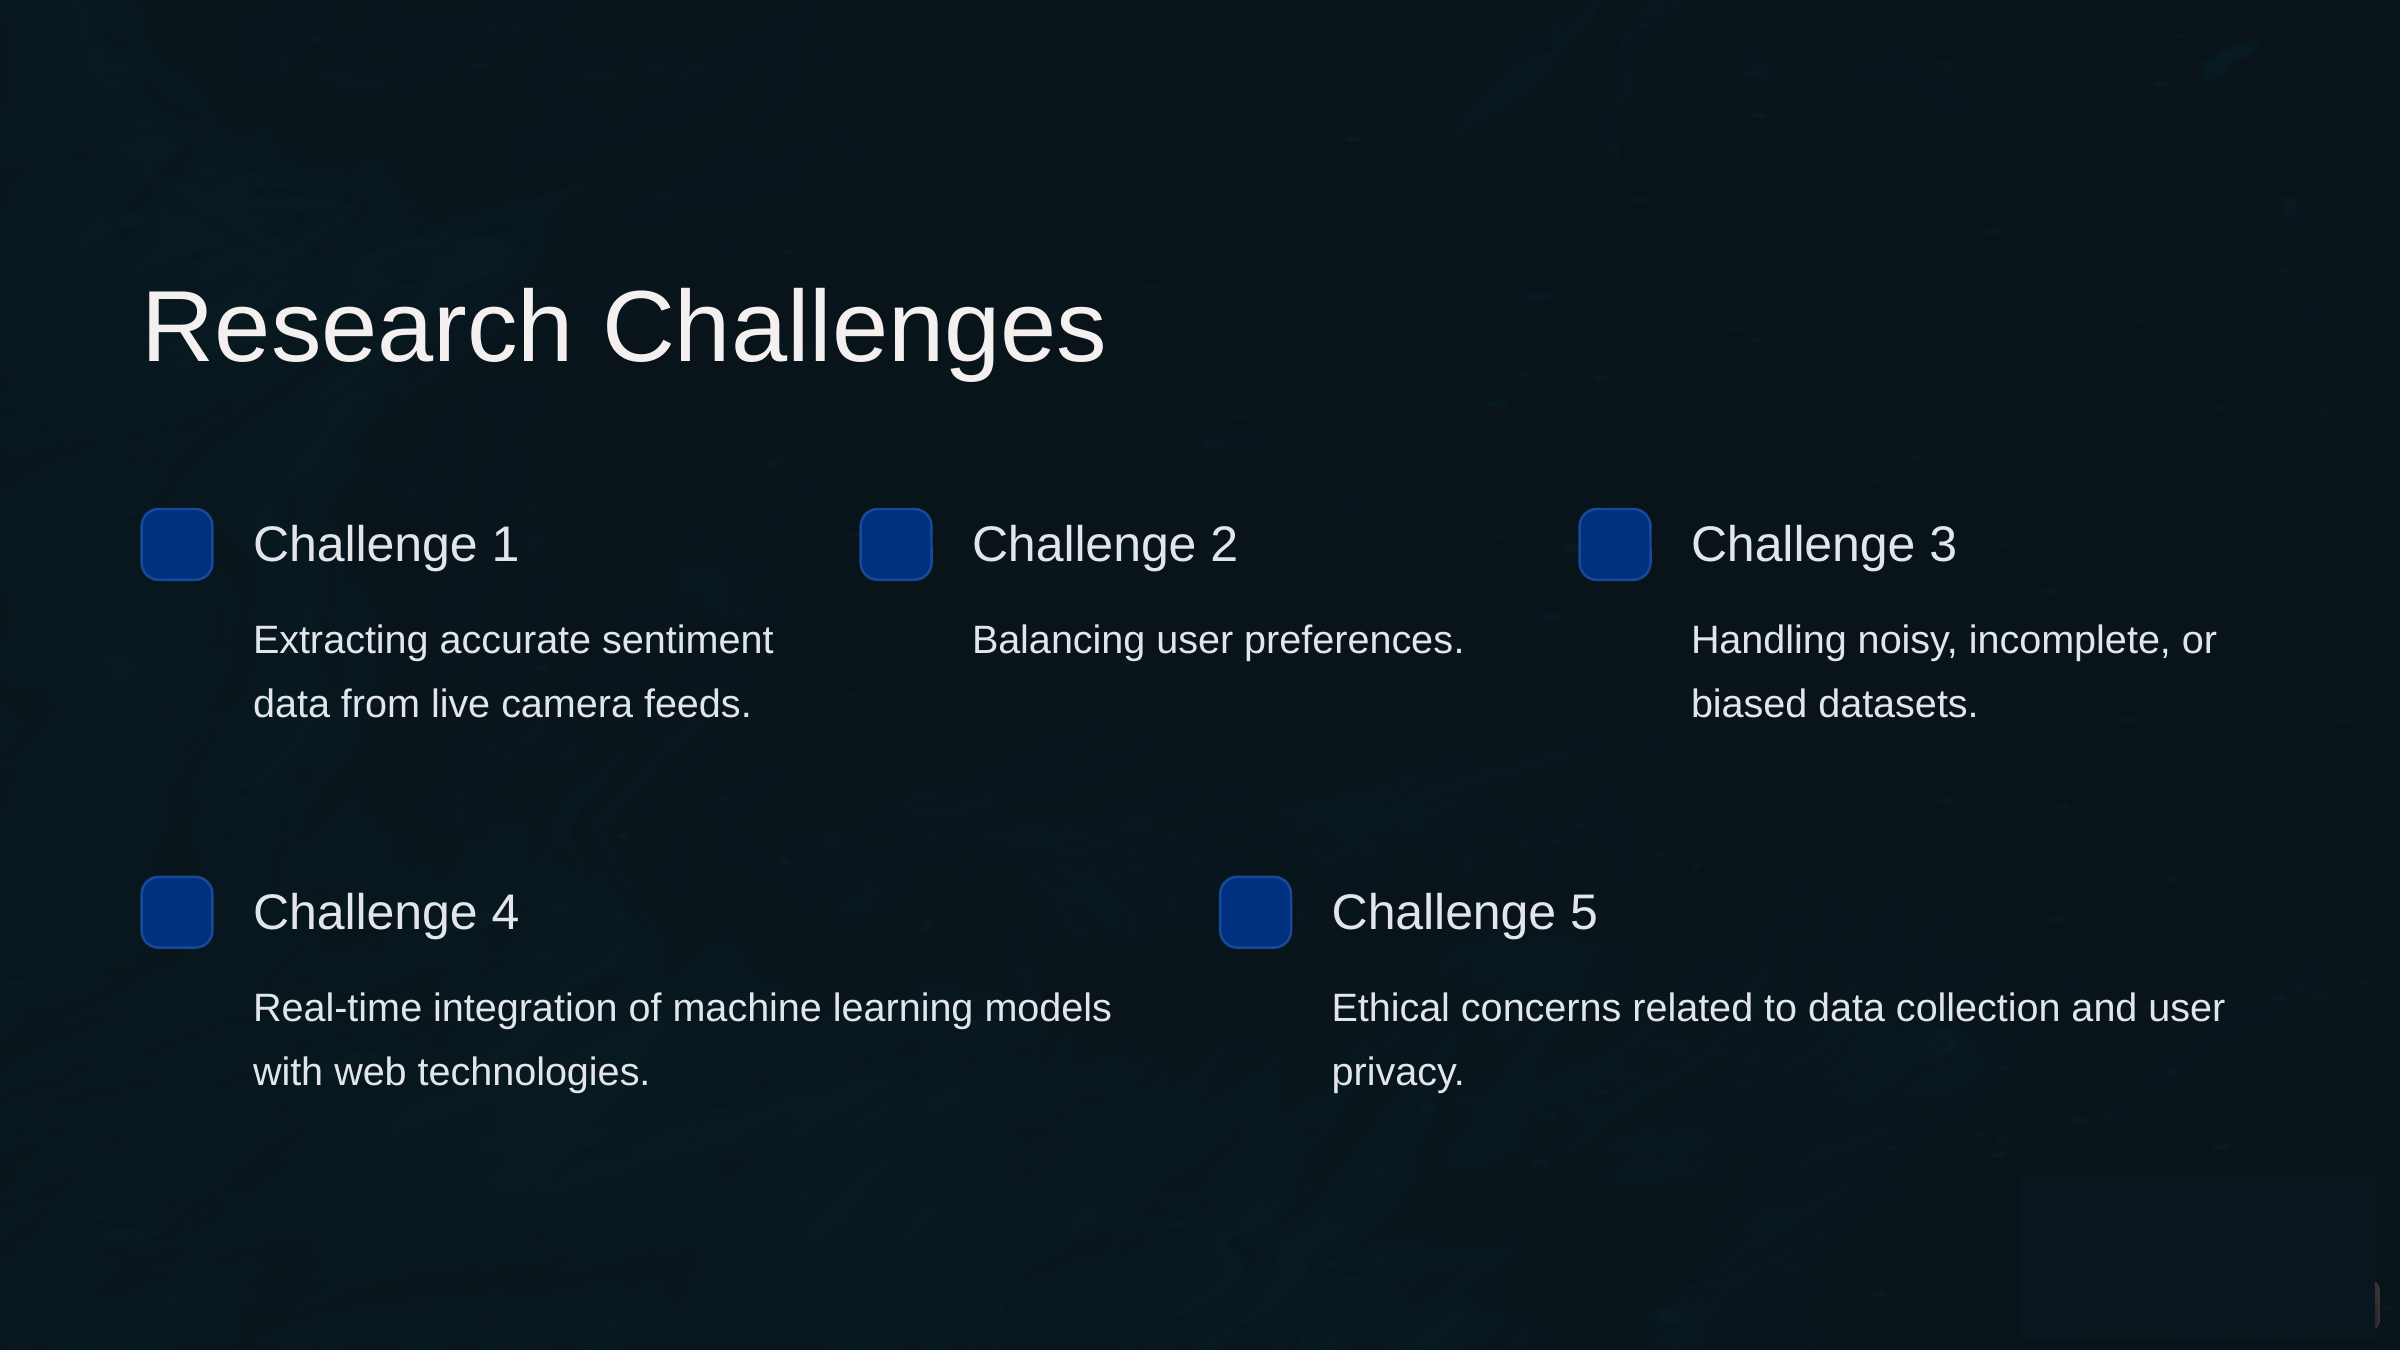

Research Challenges

Challenge 1

Challenge 2

Challenge 3
Extracting accurate sentiment data from live camera feeds.
Balancing user preferences.
Handling noisy, incomplete, or biased datasets.

Challenge 4

Challenge 5
Real-time integration of machine learning models with web technologies.
Ethical concerns related to data collection and user privacy.